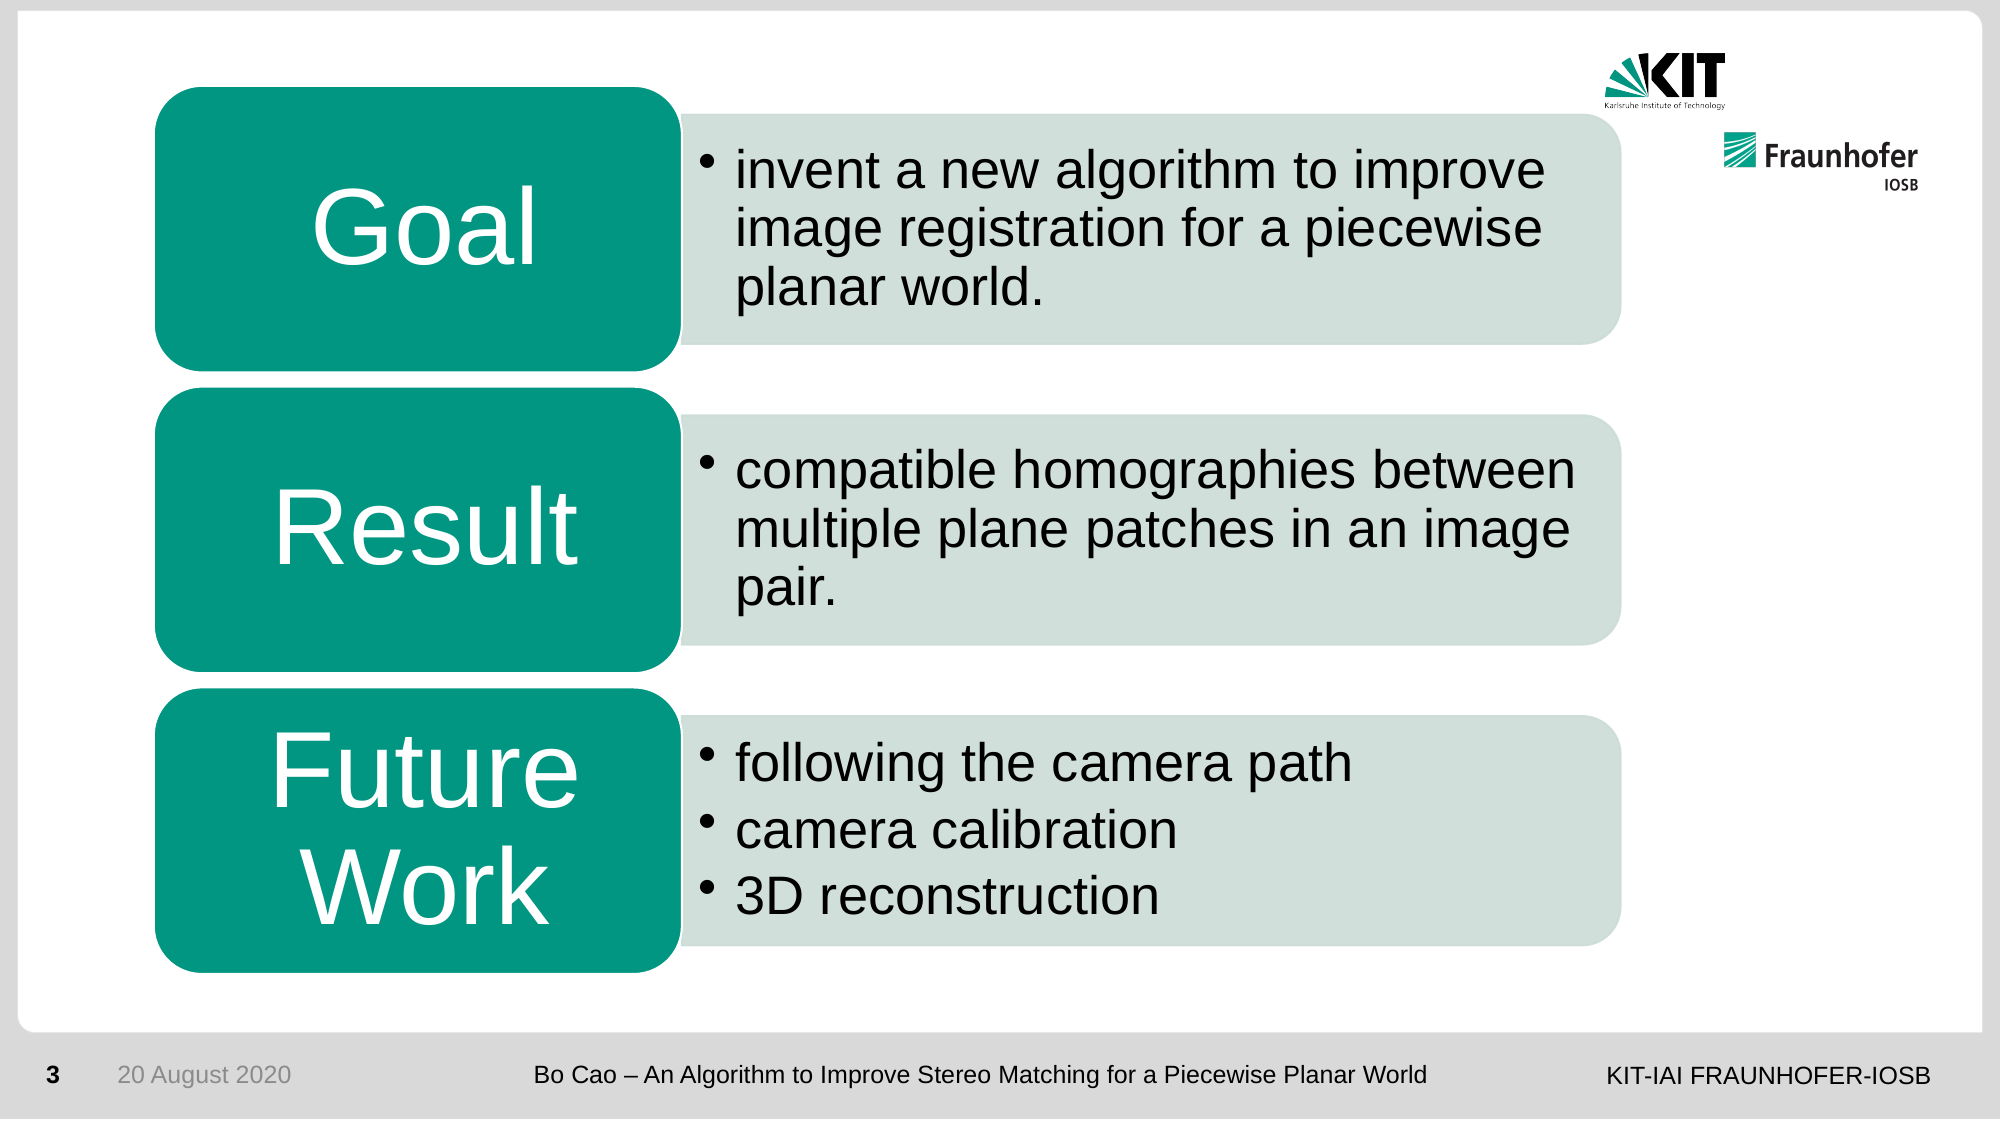

invent a new algorithm to improve image registration for a piecewise planar world.
Goal
compatible homographies between multiple plane patches in an image pair.
Result
following the camera path
camera calibration
3D reconstruction
Future Work
3
20 August 2020